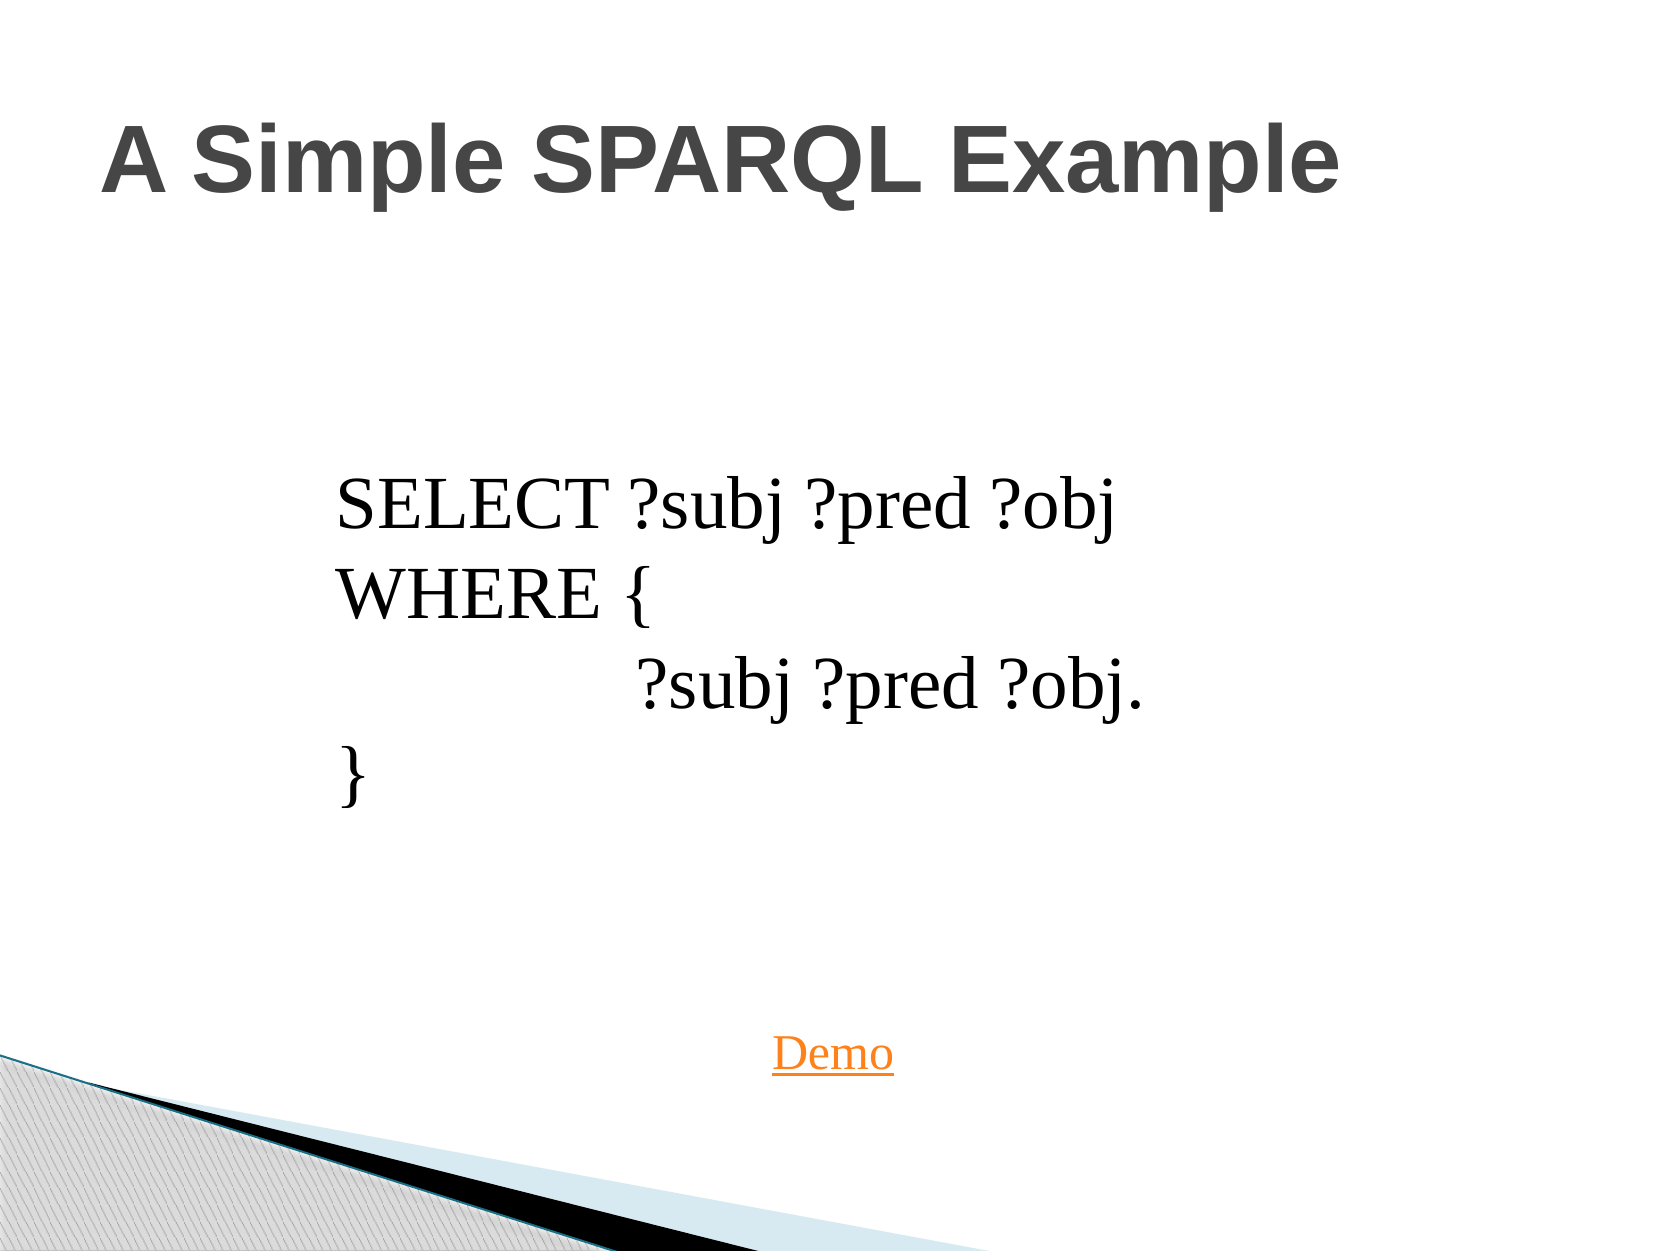

# A Simple SPARQL Example
SELECT ?subj ?pred ?obj
WHERE {
		?subj ?pred ?obj.
}
Demo